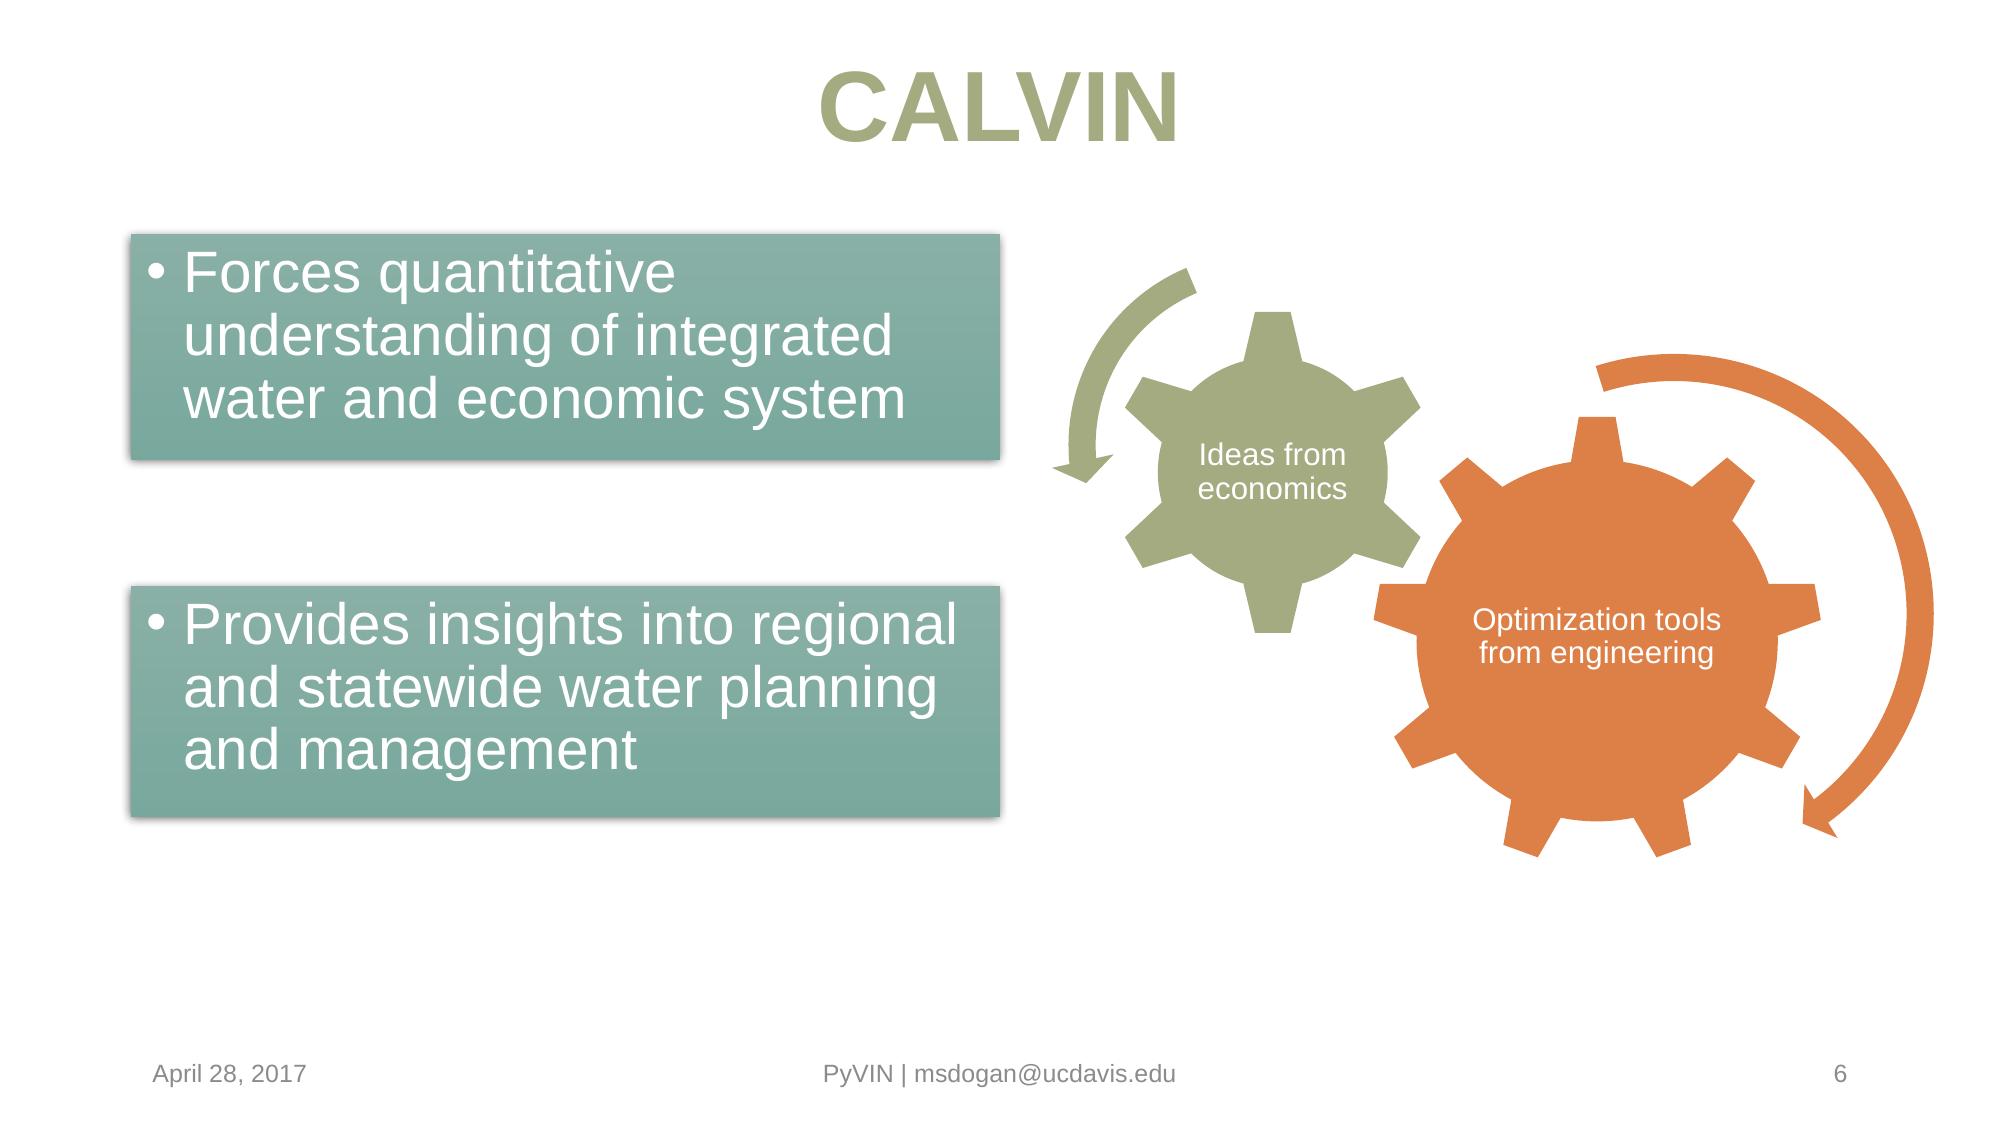

# CALVIN
Optimization tools from engineering
Ideas from economics
Forces quantitative understanding of integrated water and economic system
Provides insights into regional and statewide water planning and management
April 28, 2017
PyVIN | msdogan@ucdavis.edu
6